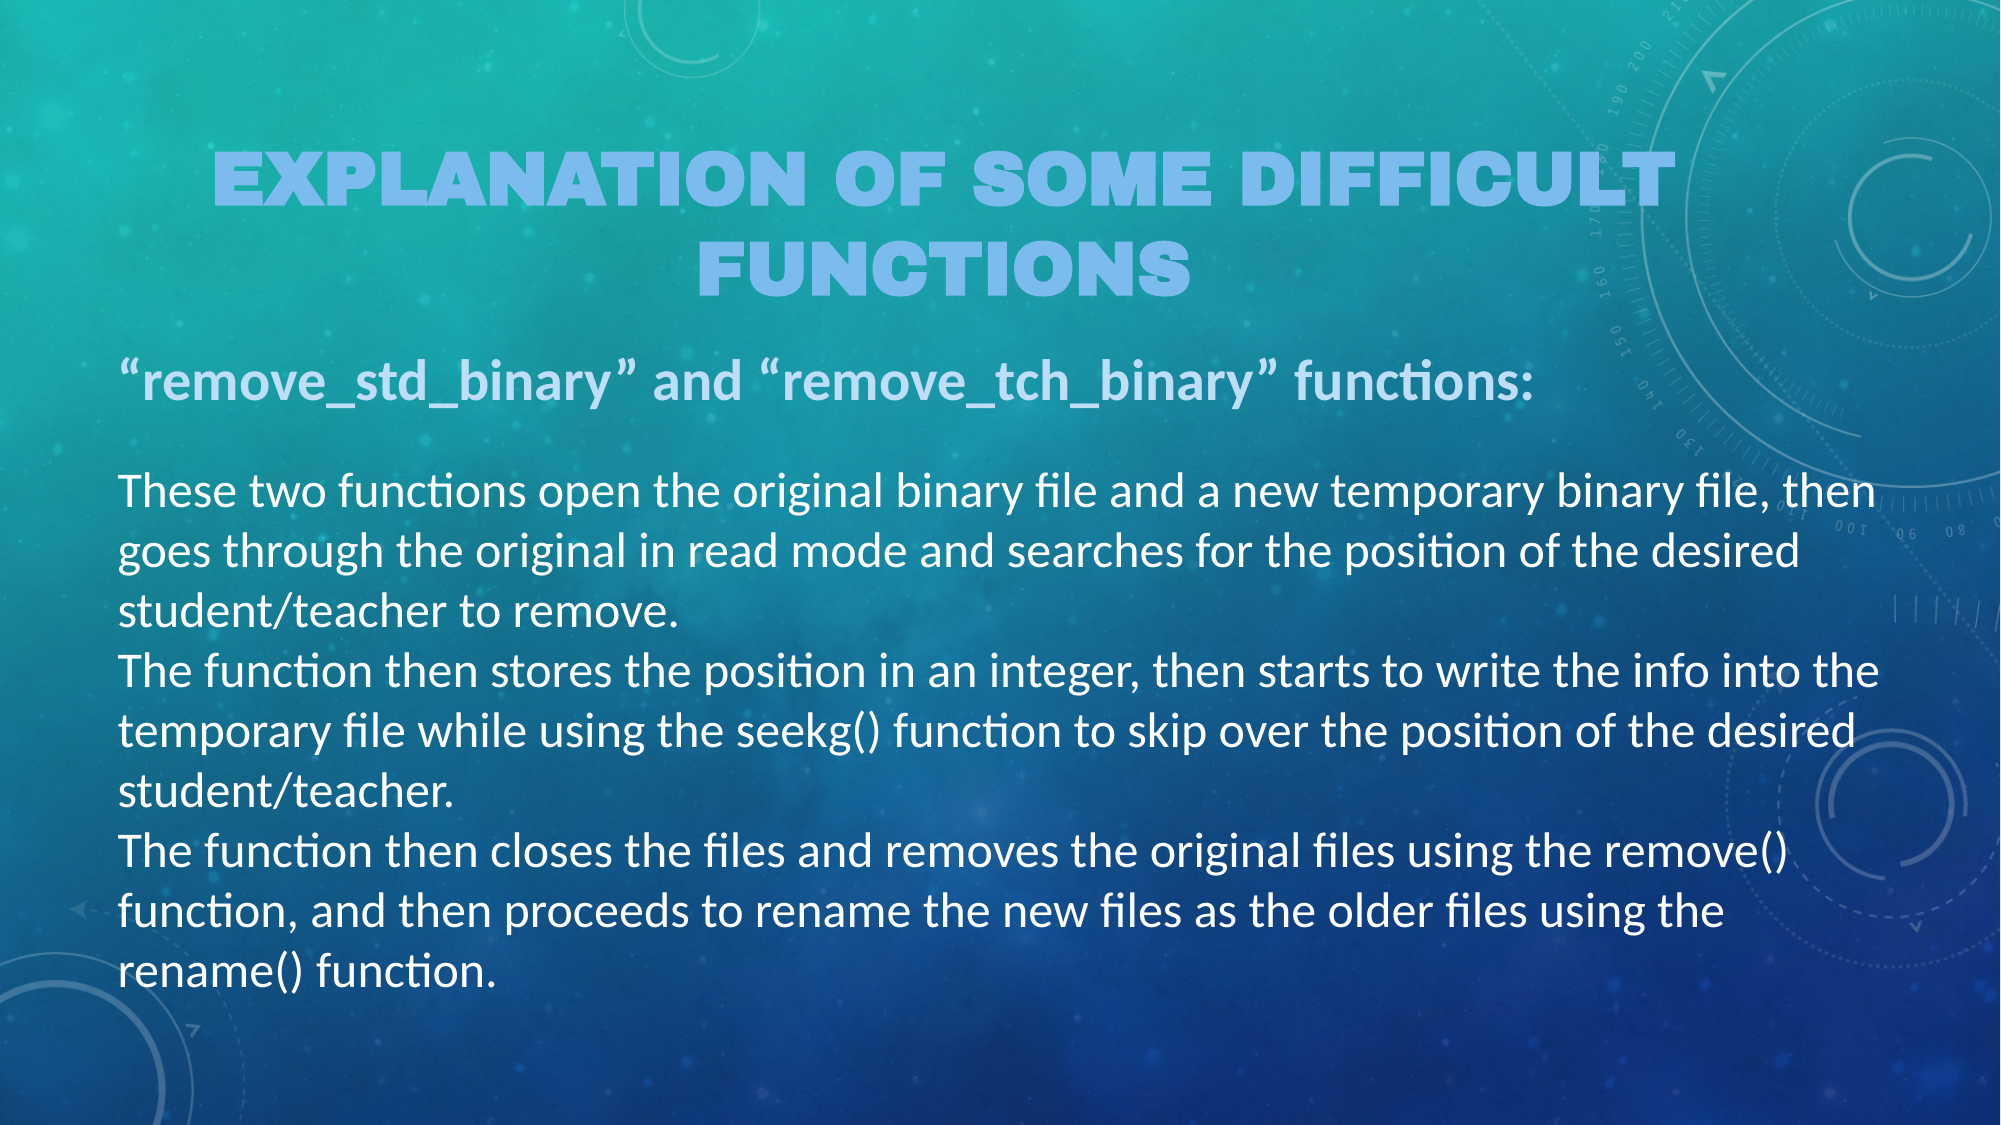

# Explanation of some difficult functions
“remove_std_binary” and “remove_tch_binary” functions:

These two functions open the original binary file and a new temporary binary file, then goes through the original in read mode and searches for the position of the desired student/teacher to remove.
The function then stores the position in an integer, then starts to write the info into the temporary file while using the seekg() function to skip over the position of the desired student/teacher.
The function then closes the files and removes the original files using the remove() function, and then proceeds to rename the new files as the older files using the rename() function.